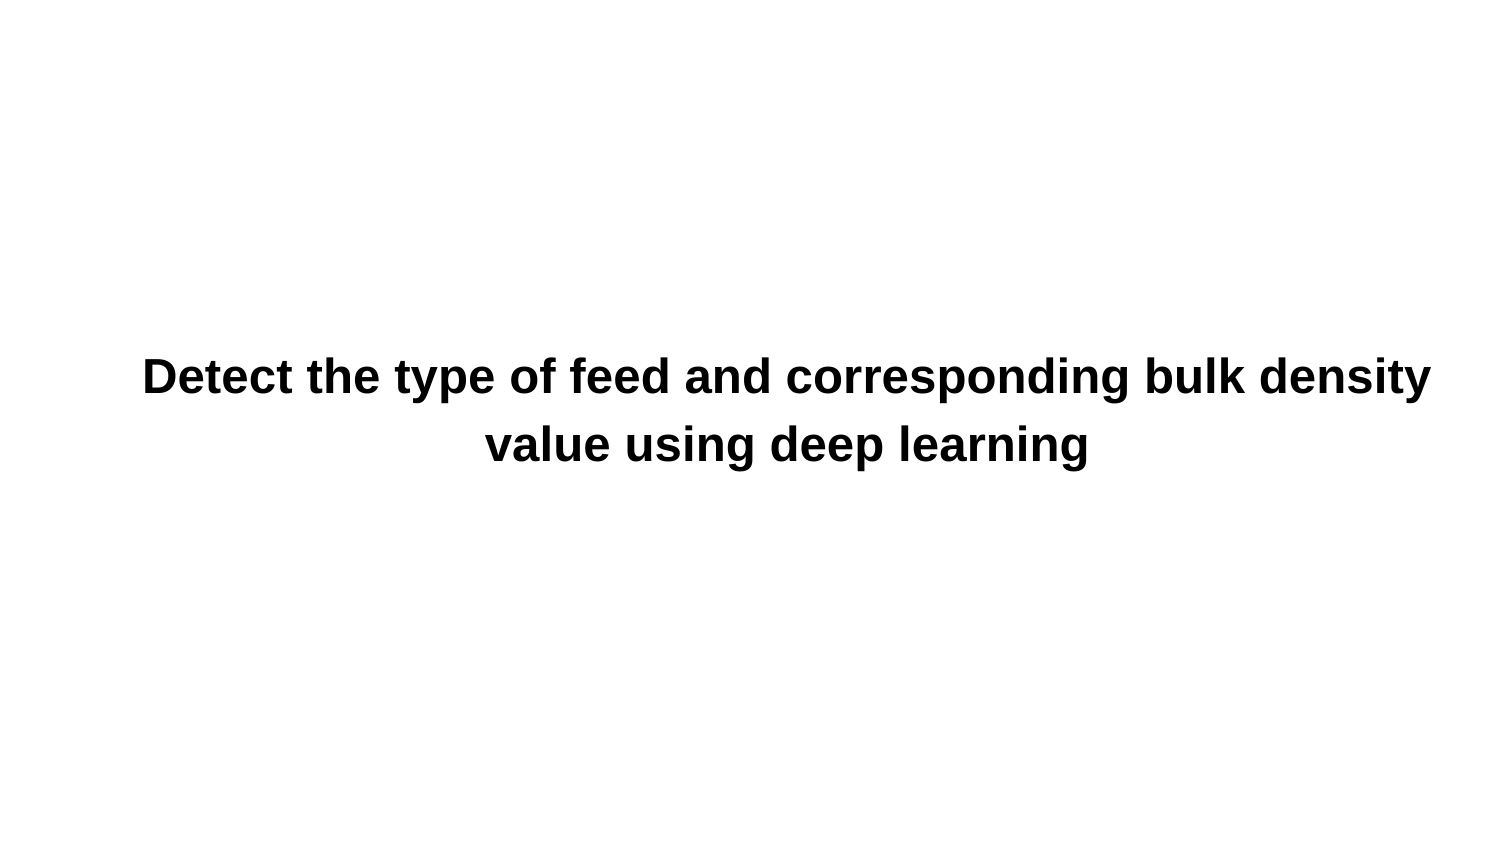

# Detect the type of feed and corresponding bulk density value using deep learning